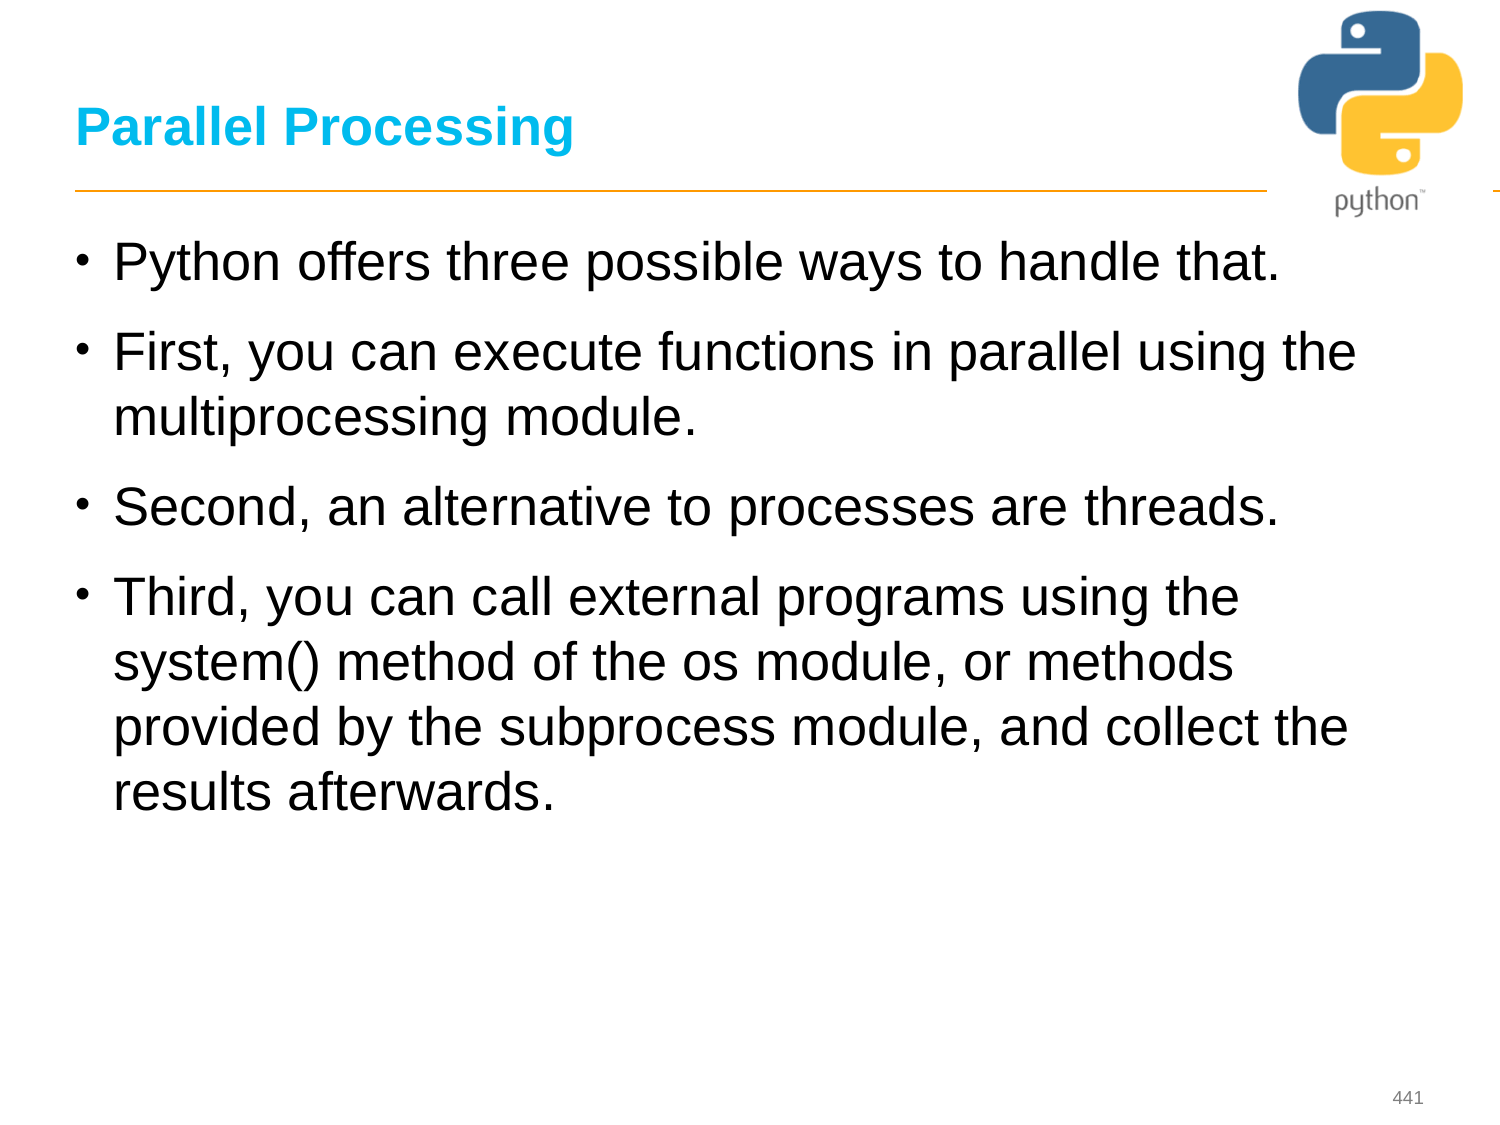

# Parallel Processing
Python offers three possible ways to handle that.
First, you can execute functions in parallel using the multiprocessing module.
Second, an alternative to processes are threads.
Third, you can call external programs using the system() method of the os module, or methods provided by the subprocess module, and collect the results afterwards.